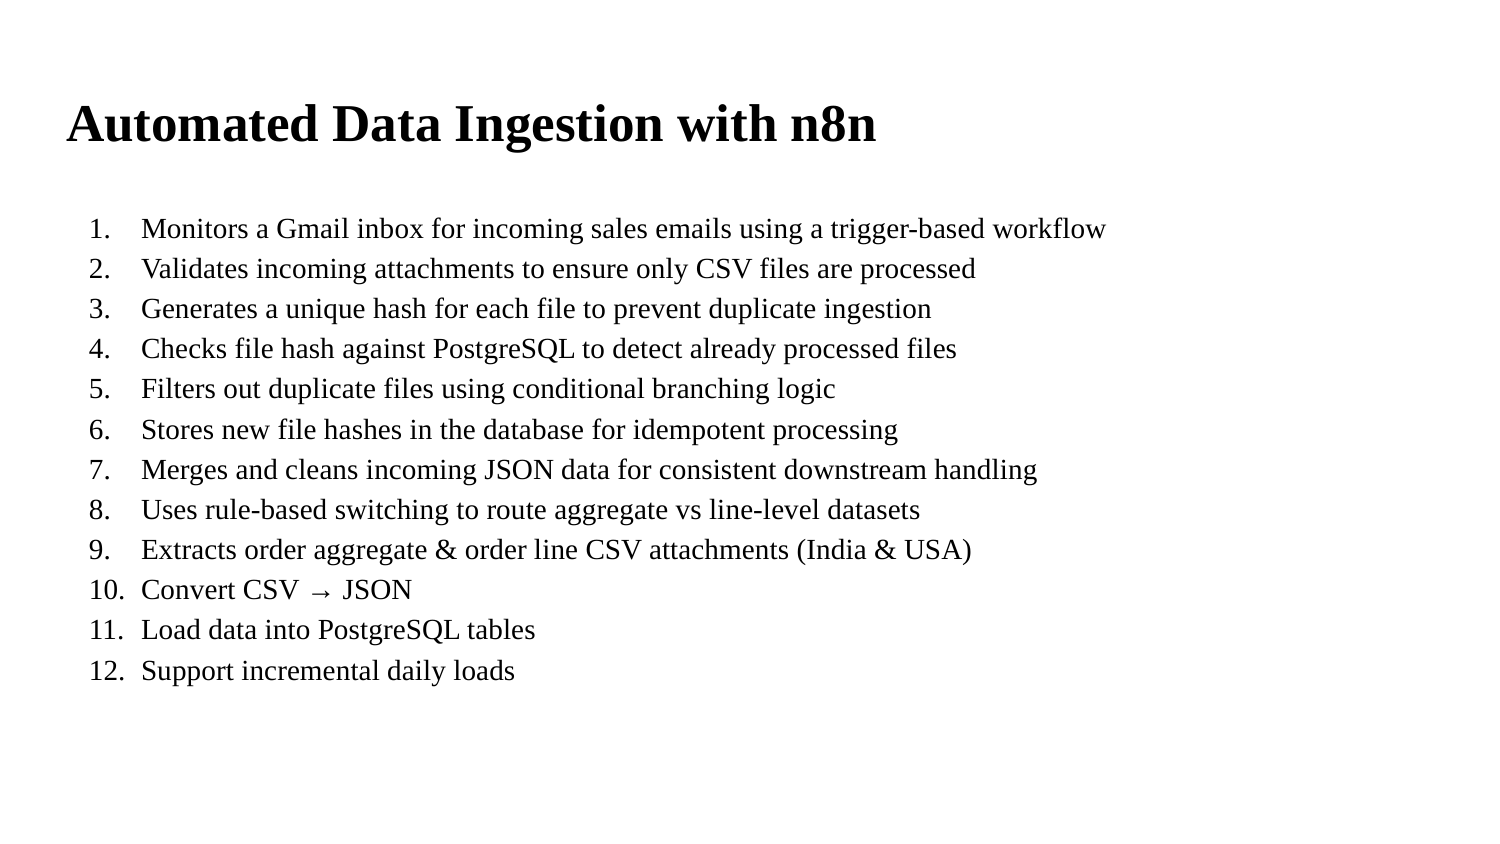

# Automated Data Ingestion with n8n
Monitors a Gmail inbox for incoming sales emails using a trigger-based workflow
Validates incoming attachments to ensure only CSV files are processed
Generates a unique hash for each file to prevent duplicate ingestion
Checks file hash against PostgreSQL to detect already processed files
Filters out duplicate files using conditional branching logic
Stores new file hashes in the database for idempotent processing
Merges and cleans incoming JSON data for consistent downstream handling
Uses rule-based switching to route aggregate vs line-level datasets
Extracts order aggregate & order line CSV attachments (India & USA)
Convert CSV → JSON
Load data into PostgreSQL tables
Support incremental daily loads